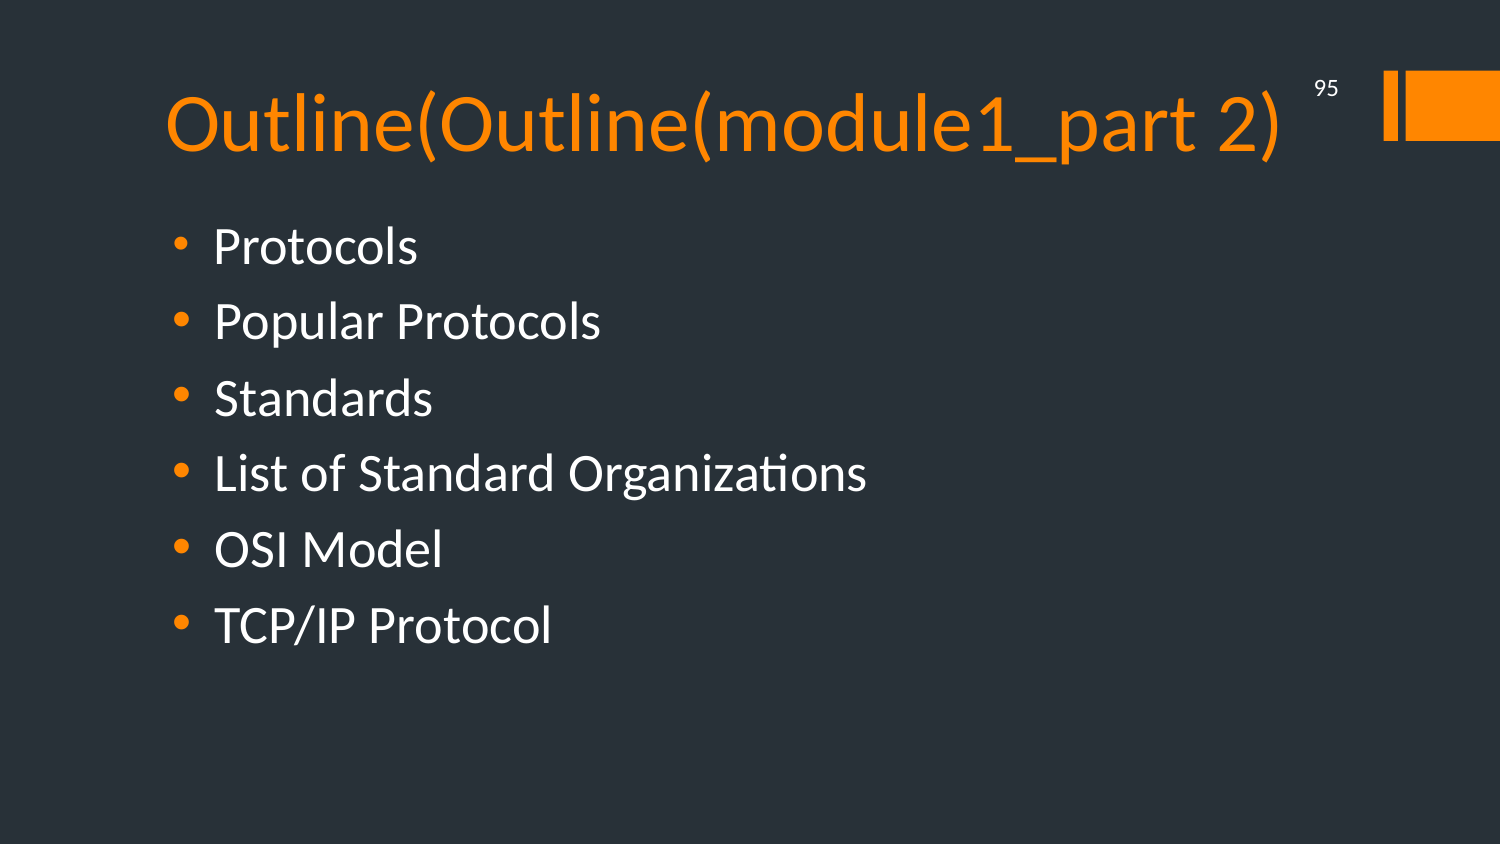

# Outline(Outline(module1_part 2)
95
 Protocols
 Popular Protocols
 Standards
 List of Standard Organizations
 OSI Model
 TCP/IP Protocol